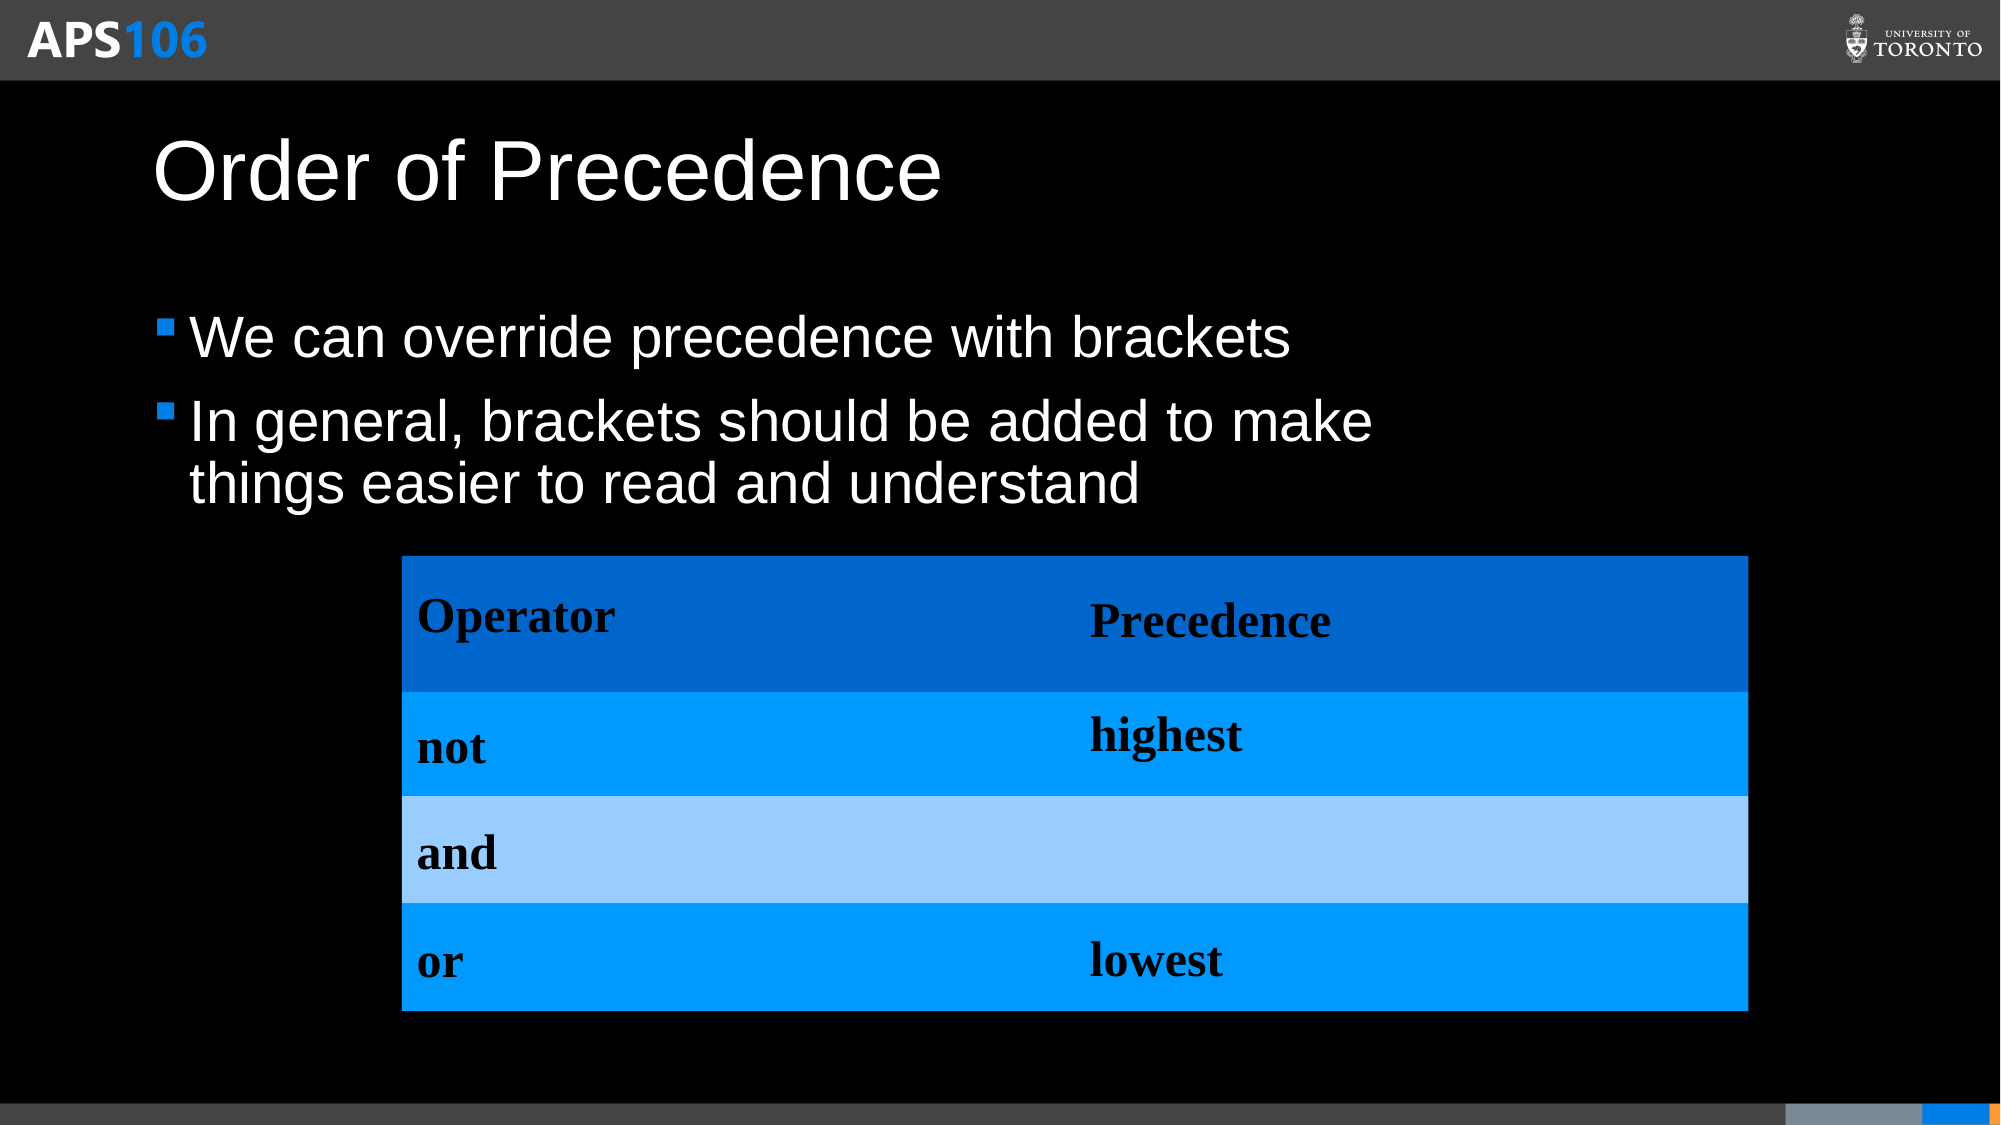

# Order of Precedence
We can override precedence with brackets
In general, brackets should be added to make things easier to read and understand

Operator
Precedence

highest
not

and

lowest
or